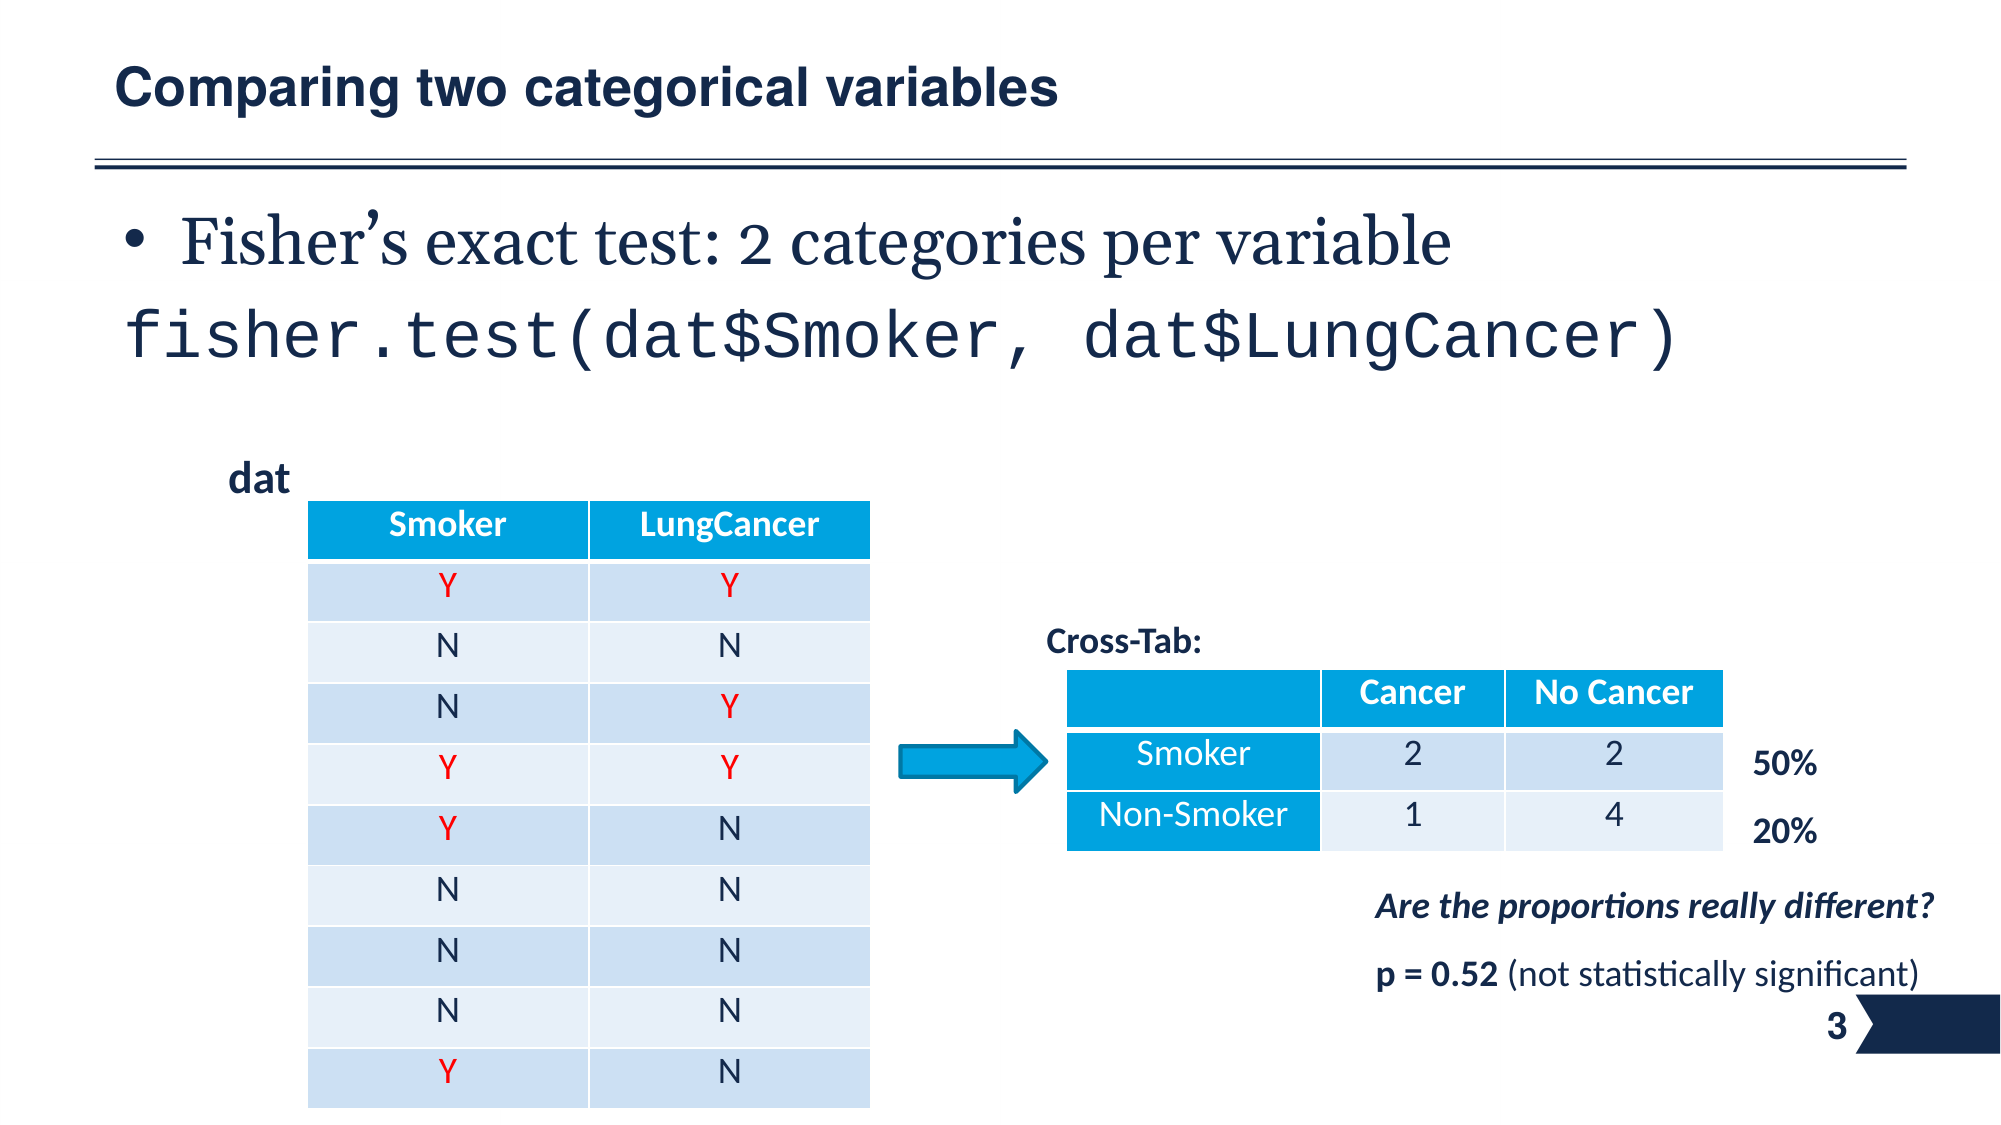

# Comparing two categorical variables
Fisher’s exact test: 2 categories per variable
fisher.test(dat$Smoker, dat$LungCancer)
dat
| Smoker | LungCancer |
| --- | --- |
| Y | Y |
| N | N |
| N | Y |
| Y | Y |
| Y | N |
| N | N |
| N | N |
| N | N |
| Y | N |
Cross-Tab:
|  | Cancer | No Cancer |
| --- | --- | --- |
| Smoker | 2 | 2 |
| Non-Smoker | 1 | 4 |

50%
20%
Are the proportions really different?
p = 0.52 (not statistically significant)

3